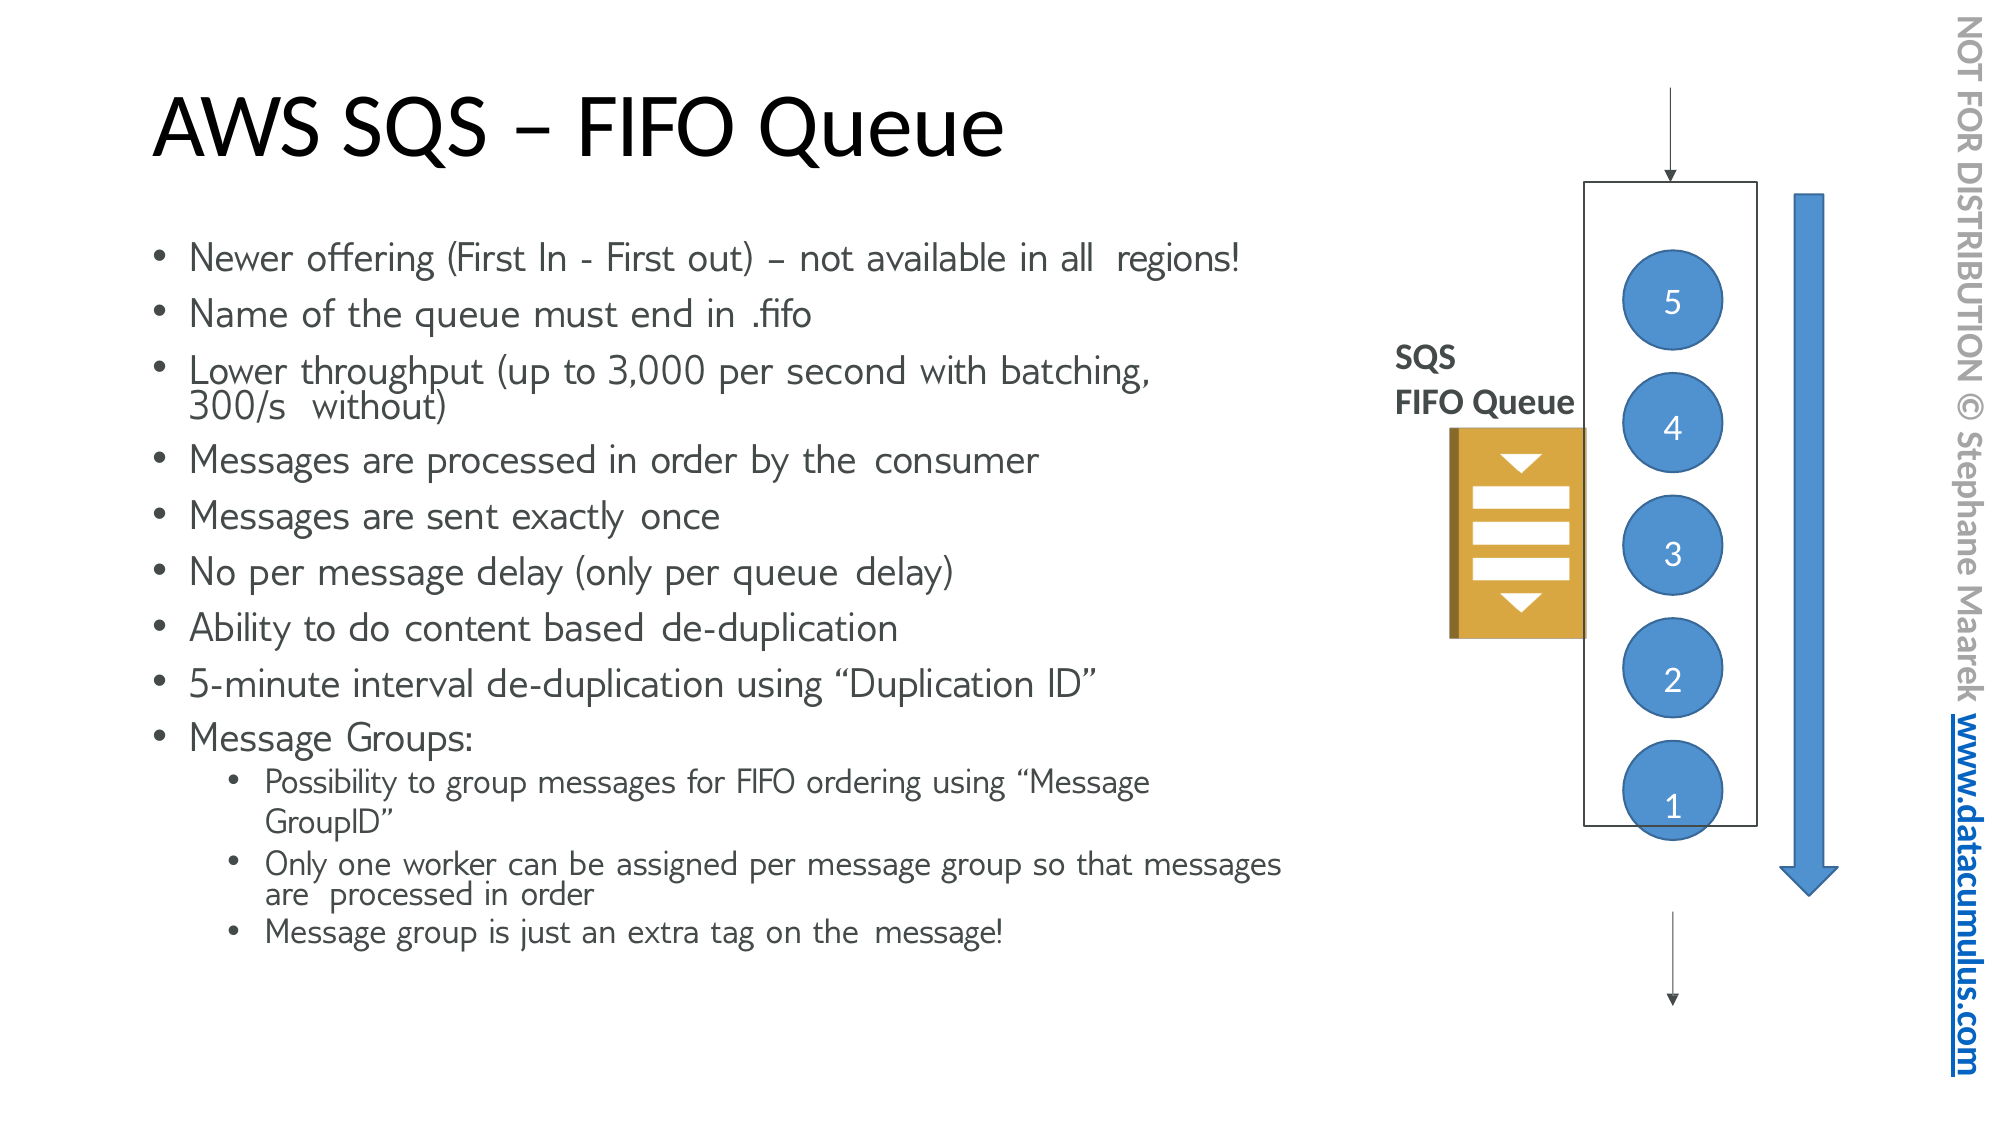

NOT FOR DISTRIBUTION © Stephane Maarek www.datacumulus.com
# AWS SQS – FIFO Queue

5

4

3

2

1

Newer offering (First In - First out) – not available in all regions!
Name of the queue must end in .fifo
Lower throughput (up to 3,000 per second with batching, 300/s  without)
Messages are processed in order by the consumer
Messages are sent exactly once
No per message delay (only per queue delay)
Ability to do content based de-duplication
5-minute interval de-duplication using “Duplication ID”
Message Groups:
Possibility to group messages for FIFO ordering using “Message GroupID”
Only one worker can be assigned per message group so that messages are  processed in order
Message group is just an extra tag on the message!

SQS
FIFO Queue

© Stephane Maarek